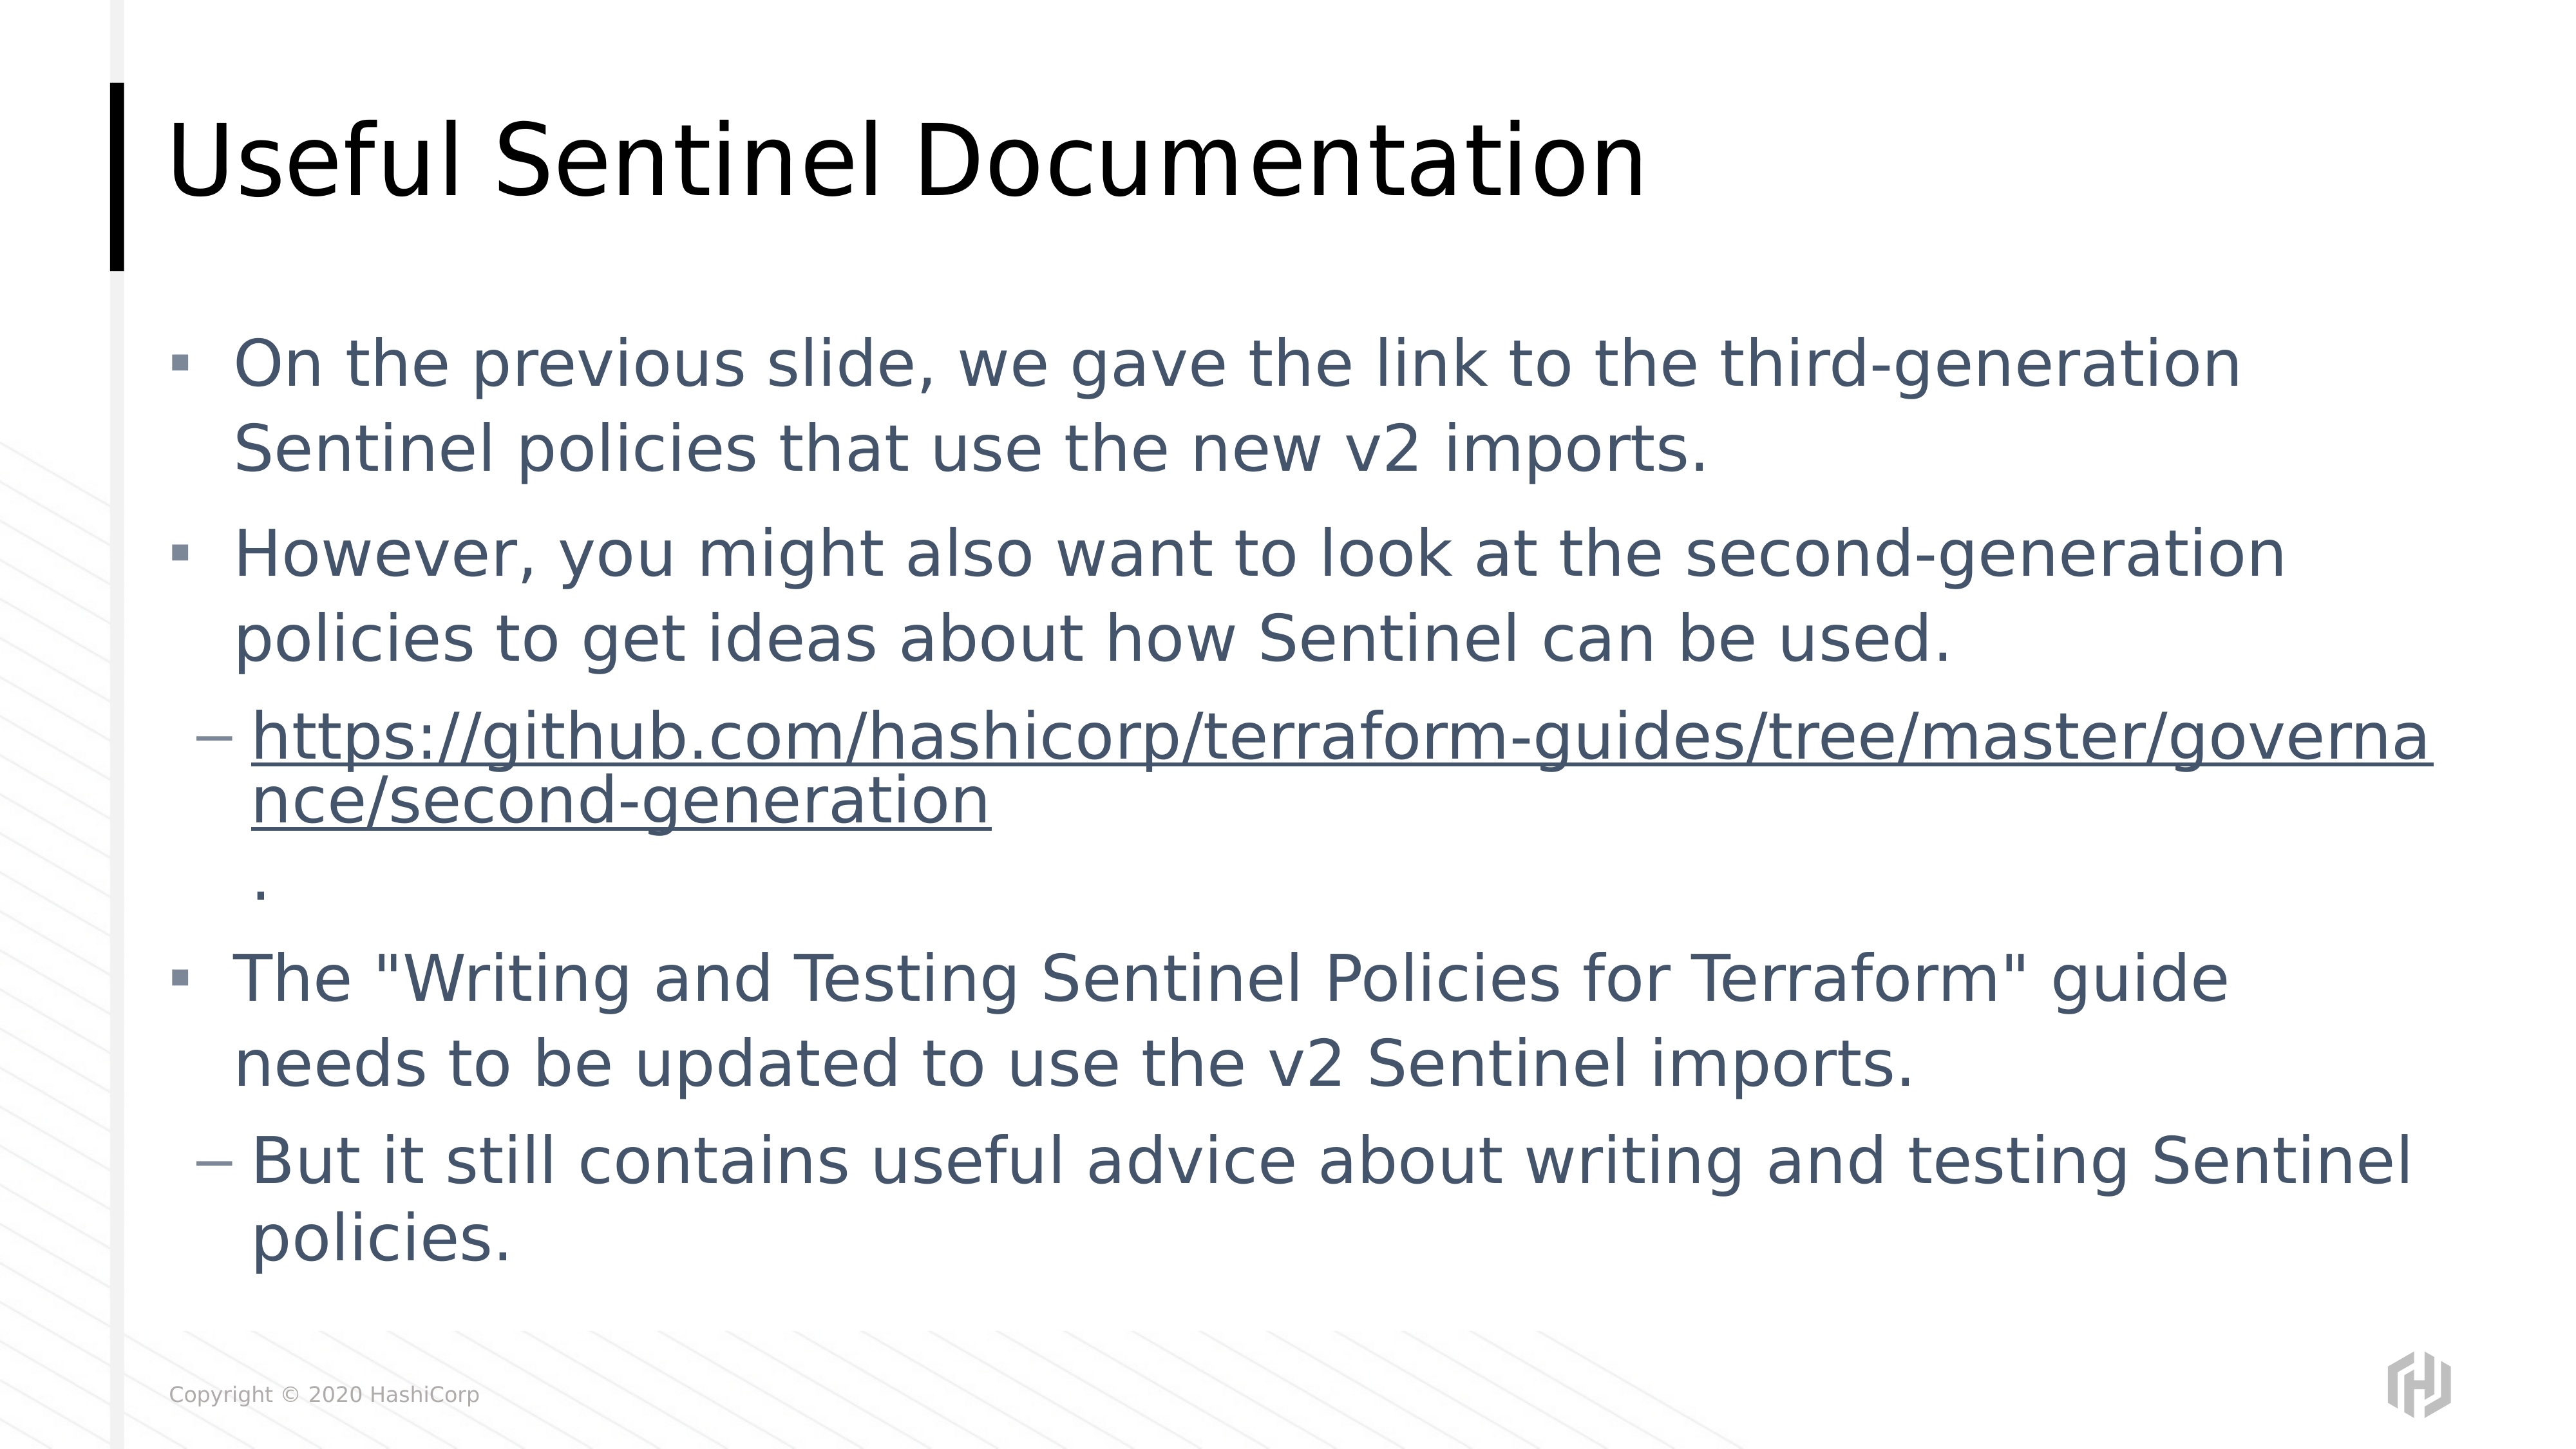

# Useful Sentinel Documentation
On the previous slide, we gave the link to the third-generation Sentinel policies that use the new v2 imports.
However, you might also want to look at the second-generation policies to get ideas about how Sentinel can be used.
https://github.com/hashicorp/terraform-guides/tree/master/governance/second-generation.
The "Writing and Testing Sentinel Policies for Terraform" guide needs to be updated to use the v2 Sentinel imports.
But it still contains useful advice about writing and testing Sentinel policies.